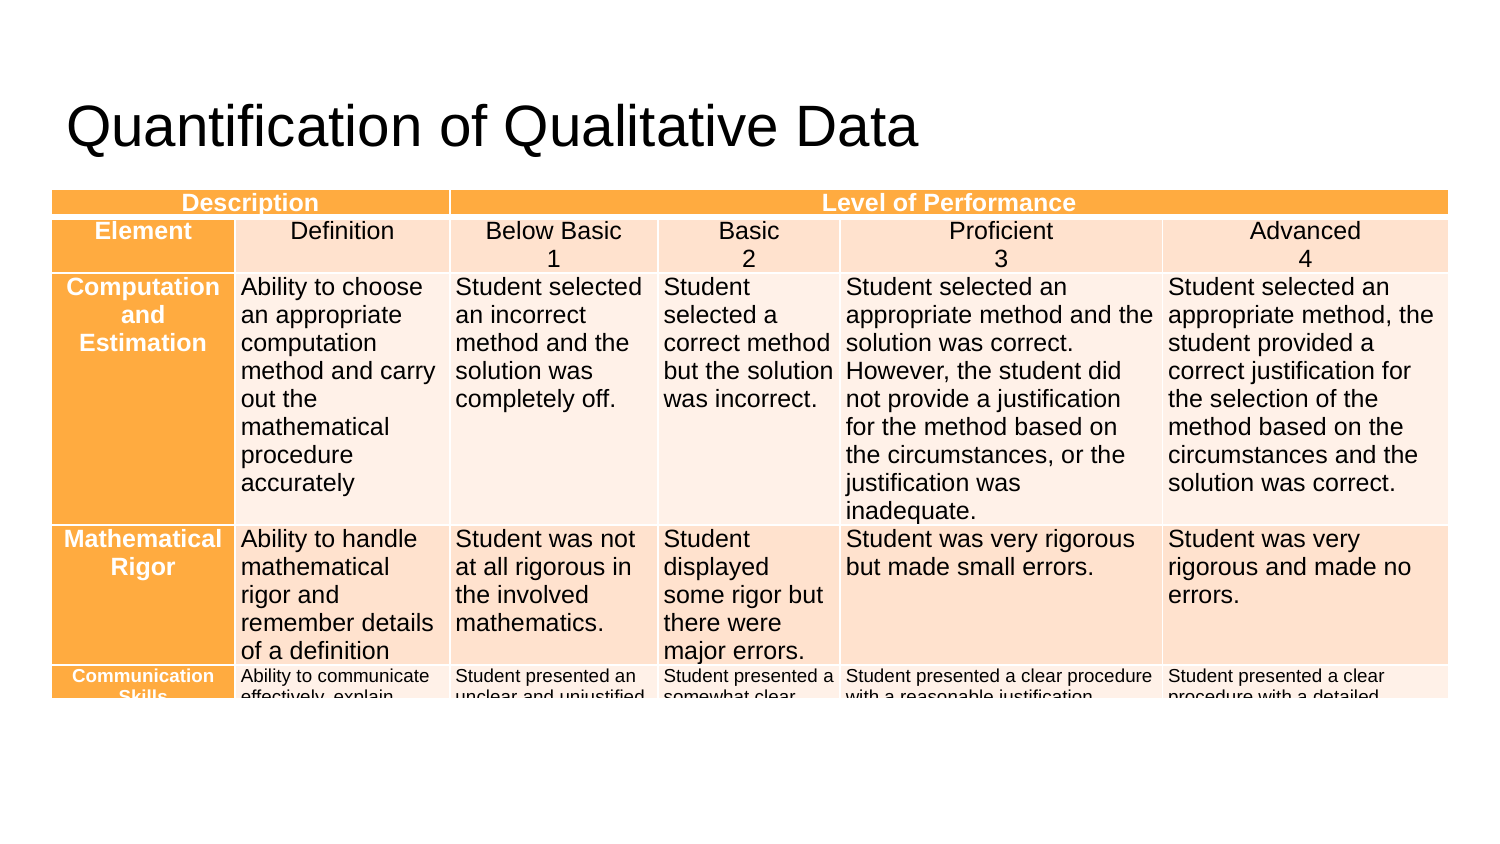

# Quantification of Qualitative Data

| Description |  | Level of Performance |  |  |  |
| --- | --- | --- | --- | --- | --- |
| Element | Definition | Below Basic 1 | Basic 2 | Proficient 3 | Advanced 4 |
| Computation and Estimation | Ability to choose an appropriate computation method and carry out the mathematical procedure accurately | Student selected an incorrect method and the solution was completely off. | Student selected a correct method but the solution was incorrect. | Student selected an appropriate method and the solution was correct. However, the student did not provide a justification for the method based on the circumstances, or the justification was inadequate. | Student selected an appropriate method, the student provided a correct justification for the selection of the method based on the circumstances and the solution was correct. |
| Mathematical Rigor | Ability to handle mathematical rigor and remember details of a definition | Student was not at all rigorous in the involved mathematics. | Student displayed some rigor but there were major errors. | Student was very rigorous but made small errors. | Student was very rigorous and made no errors. |
| Communication Skills | Ability to communicate effectively, explain background and present a good meaningful flow of ideas | Student presented an unclear and unjustified procedure. | Student presented a somewhat clear procedure but it was unjustified. | Student presented a clear procedure with a reasonable justification. | Student presented a clear procedure with a detailed justification based on the theory or principles. |
| Critical Response Skills | Ability to detect the symptoms of doubtful solutions, assertions and arguments in one’s own work and in peers. | Student was unable to identify incorrect procedures and provided no evidence of procedures for validation of their solution. | Student was able to identify incorrect procedures but was unable to correct them. The student provided no evidence of procedures for validation of their solution. | Student was able to identify incorrect procedures and corrected them properly. However, the student provided no evidence of procedures for validation of their solution. | Student was able to identify incorrect procedures and corrected them properly or did not demonstrate any incorrect procedures. In addition, the student demonstrated evidence of applying procedures for validation of their solution. |
| Values and Attitudes | Student’s attitude towards their own ability and those of their peers. | Student made negative comments about other’s work or was indifferent to it. | Student made generic comments that do not provide any insight or critique. | Student made good comments providing insight and a somewhat reasonable critique. | Student made excellent comments, correcting mistakes and providing insightful critique. |

41